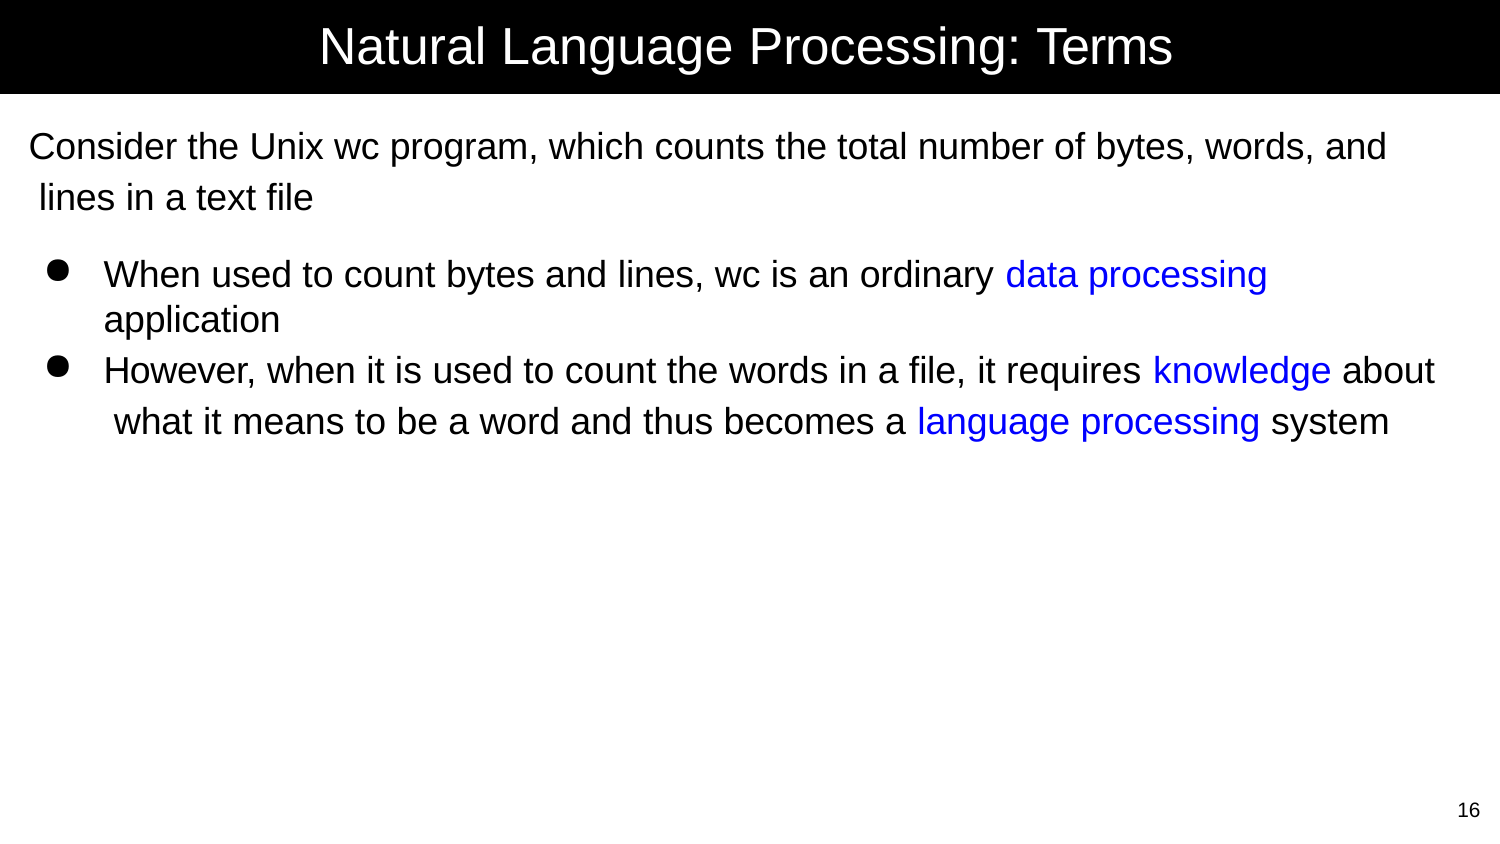

# Natural Language Processing: Terms
Consider the Unix wc program, which counts the total number of bytes, words, and  lines in a text file
When used to count bytes and lines, wc is an ordinary data processing application
However, when it is used to count the words in a file, it requires knowledge about  what it means to be a word and thus becomes a language processing system
16